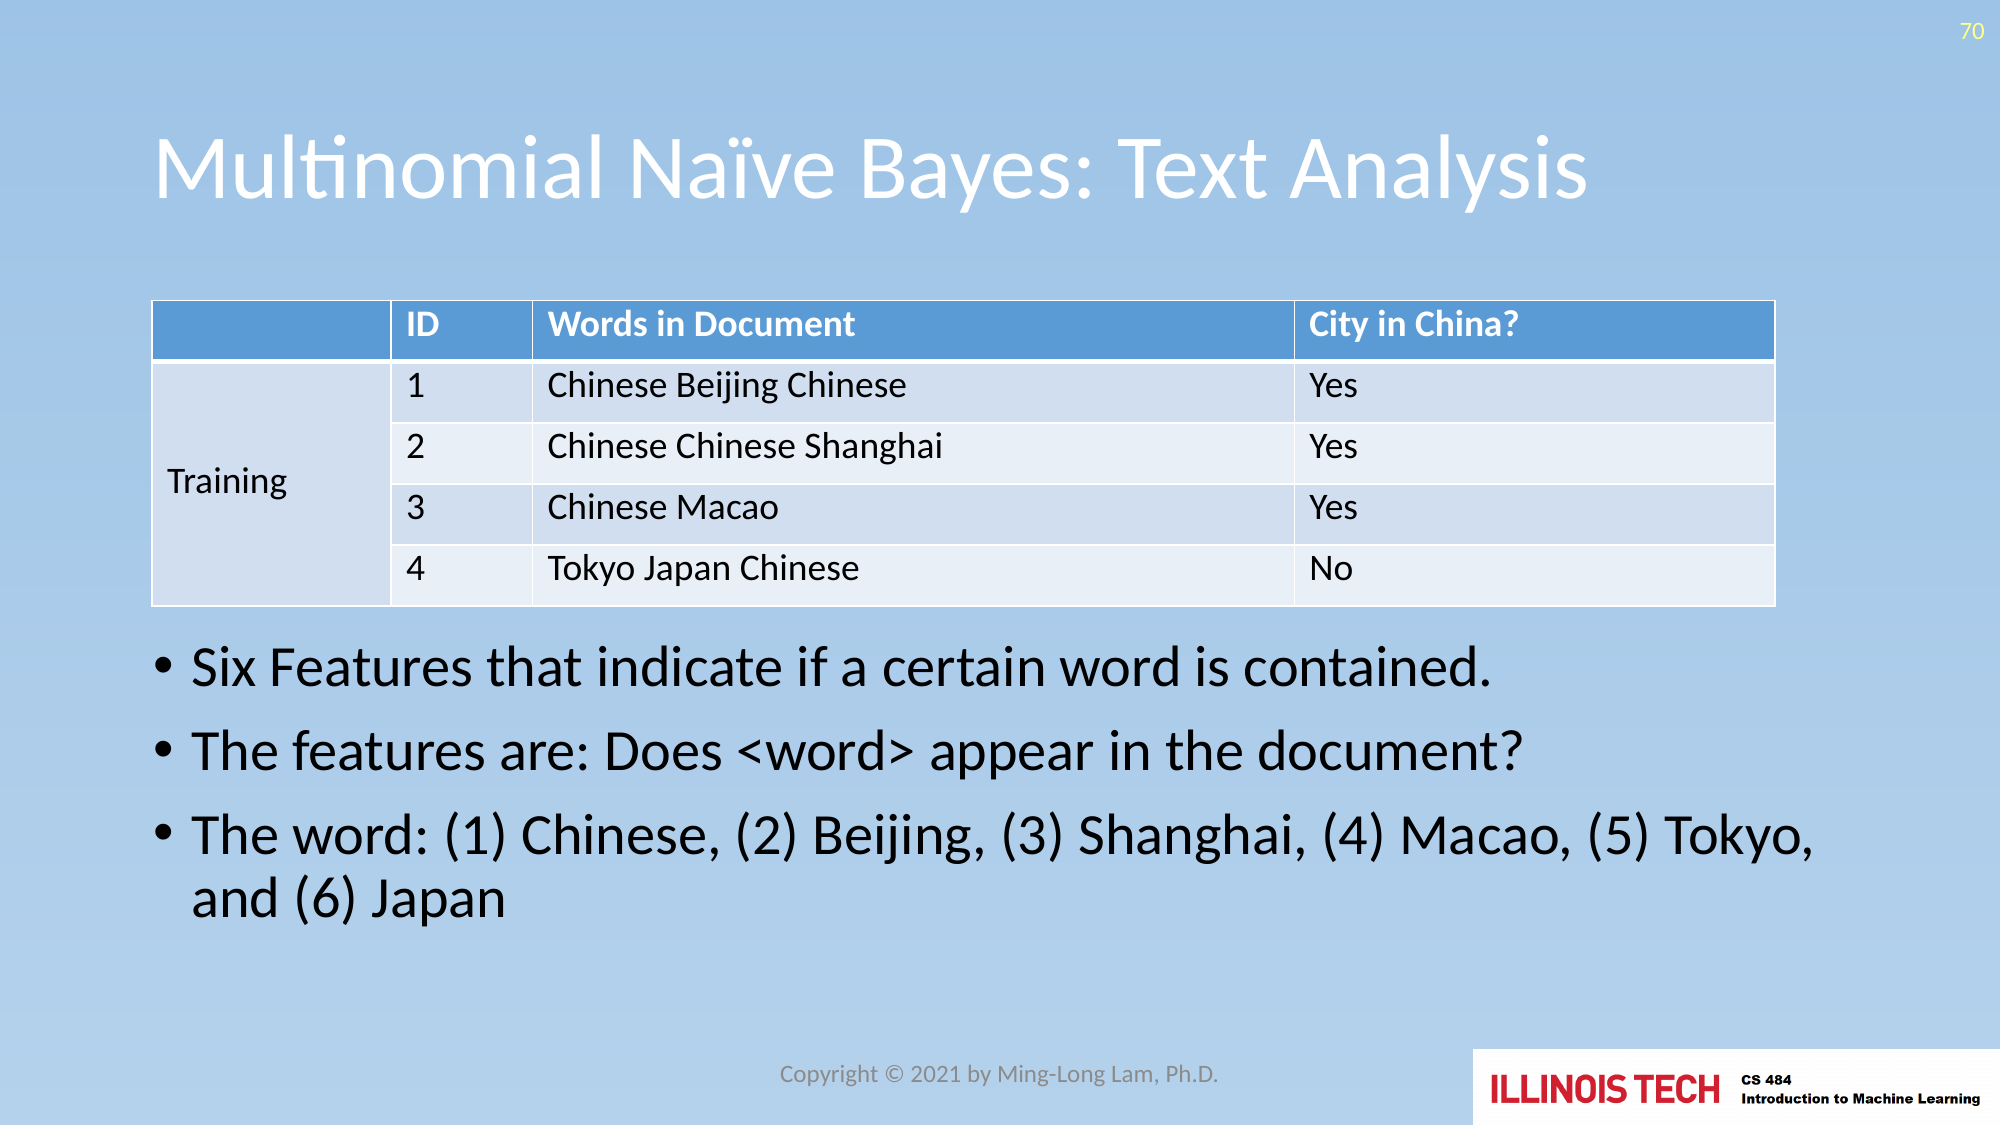

70
# Multinomial Naïve Bayes: Text Analysis
|  | ID | Words in Document | City in China? |
| --- | --- | --- | --- |
| Training | 1 | Chinese Beijing Chinese | Yes |
|  | 2 | Chinese Chinese Shanghai | Yes |
|  | 3 | Chinese Macao | Yes |
|  | 4 | Tokyo Japan Chinese | No |
Six Features that indicate if a certain word is contained.
The features are: Does <word> appear in the document?
The word: (1) Chinese, (2) Beijing, (3) Shanghai, (4) Macao, (5) Tokyo, and (6) Japan
Copyright © 2021 by Ming-Long Lam, Ph.D.